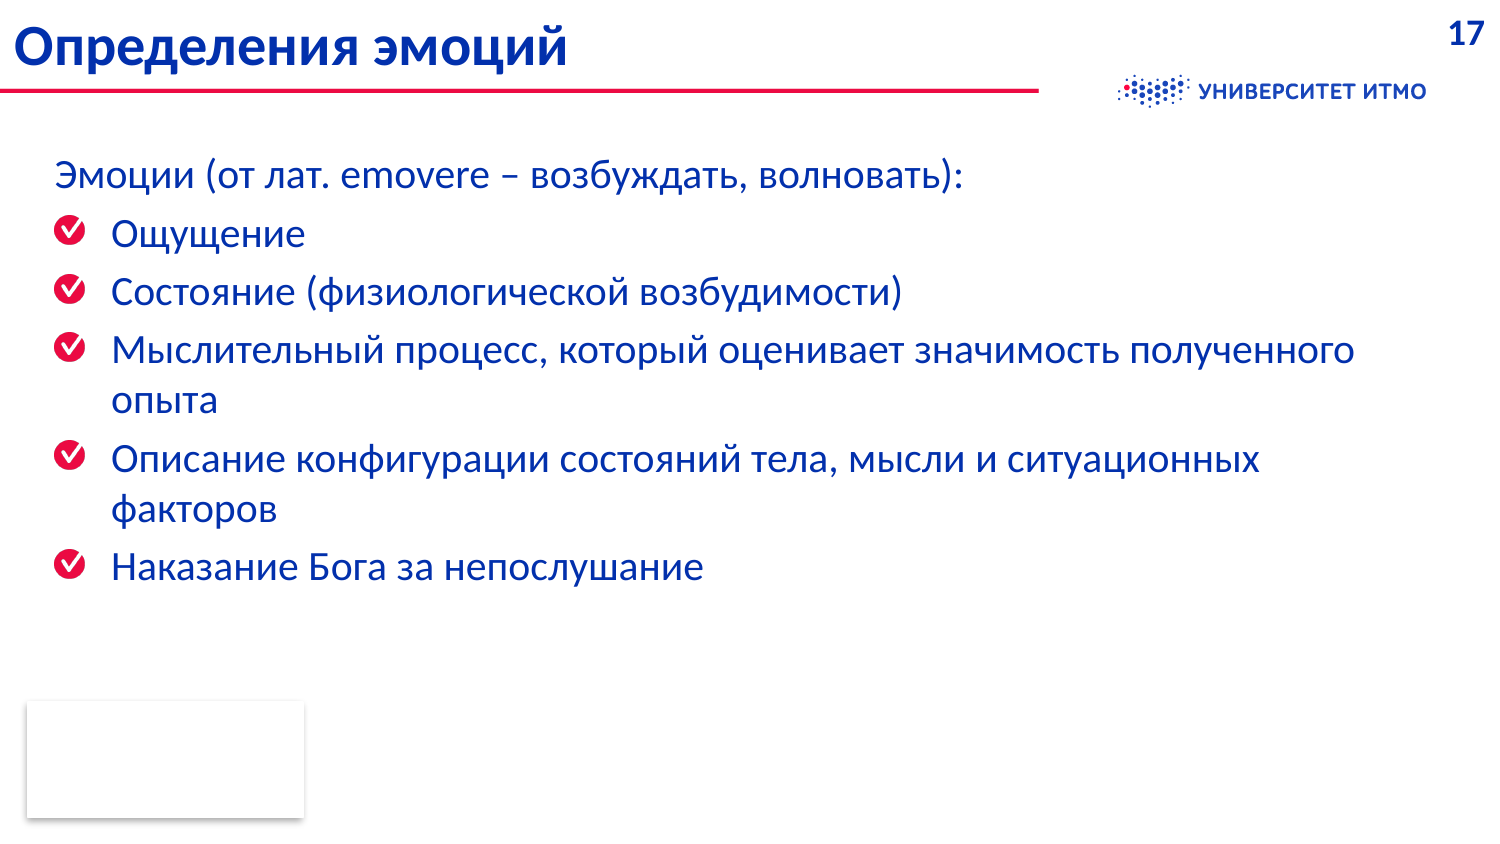

Определения эмоций
17
Эмоции (от лат. emovere – возбуждать, волновать):
Ощущение
Состояние (физиологической возбудимости)
Мыслительный процесс, который оценивает значимость полученного опыта
Описание конфигурации состояний тела, мысли и ситуационных факторов
Наказание Бога за непослушание